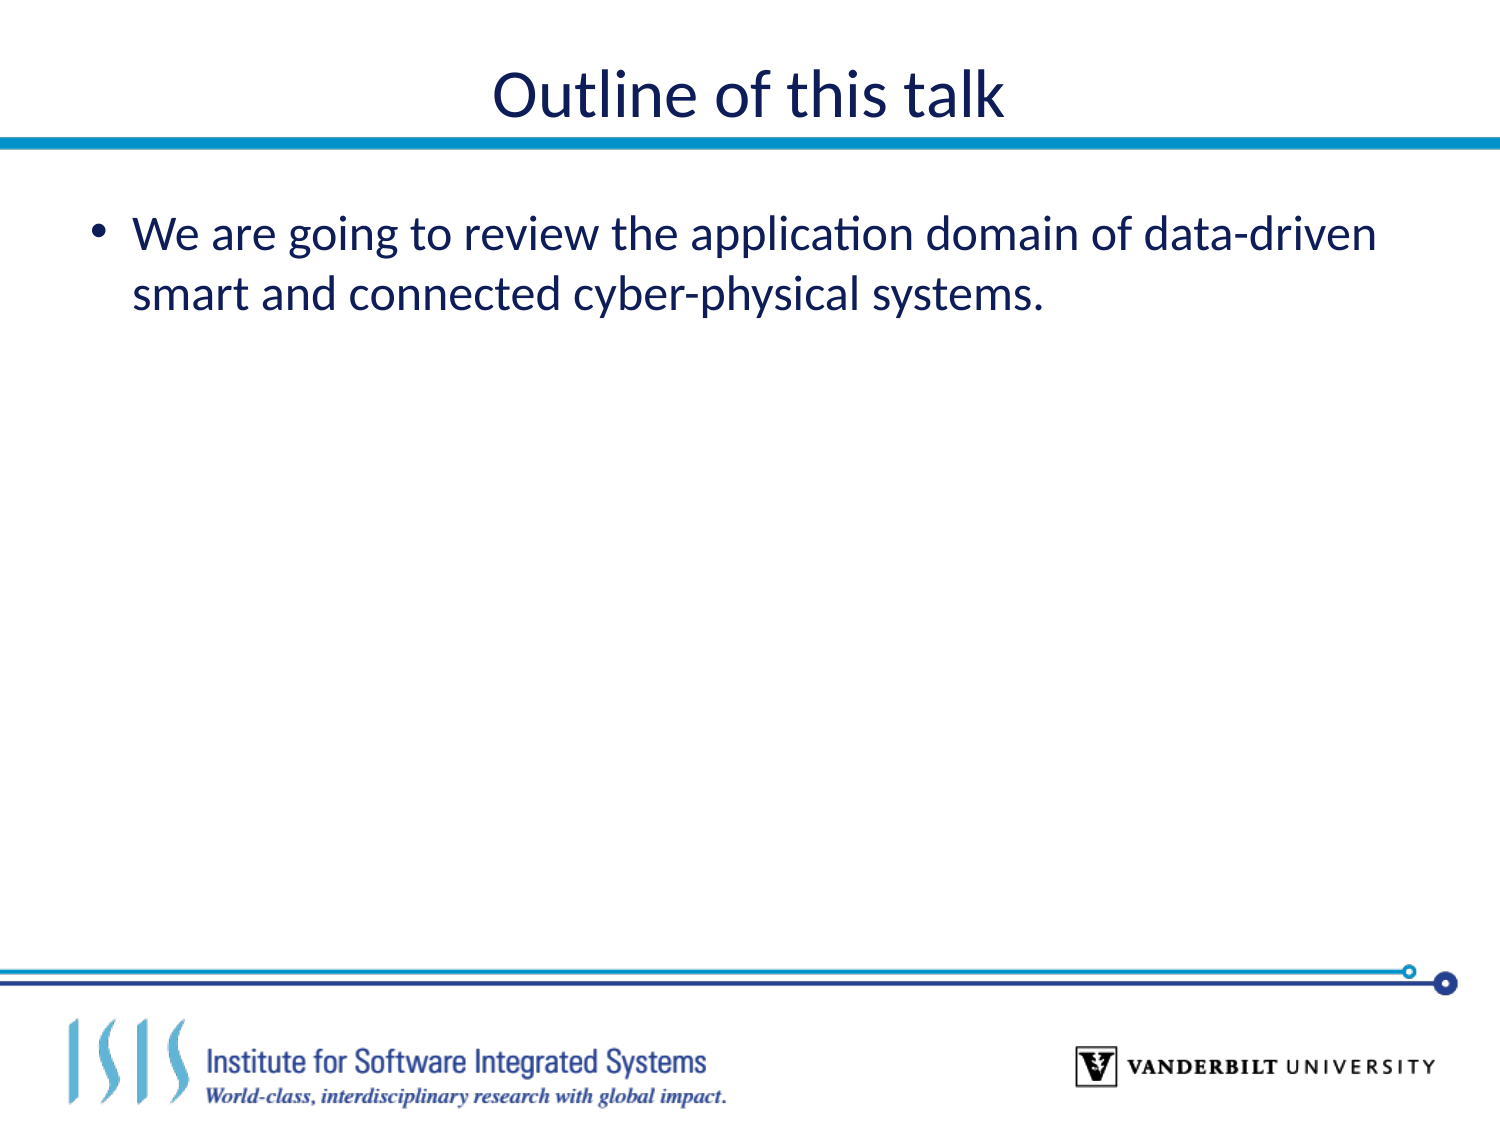

# Outline of this talk
We are going to review the application domain of data-driven smart and connected cyber-physical systems.